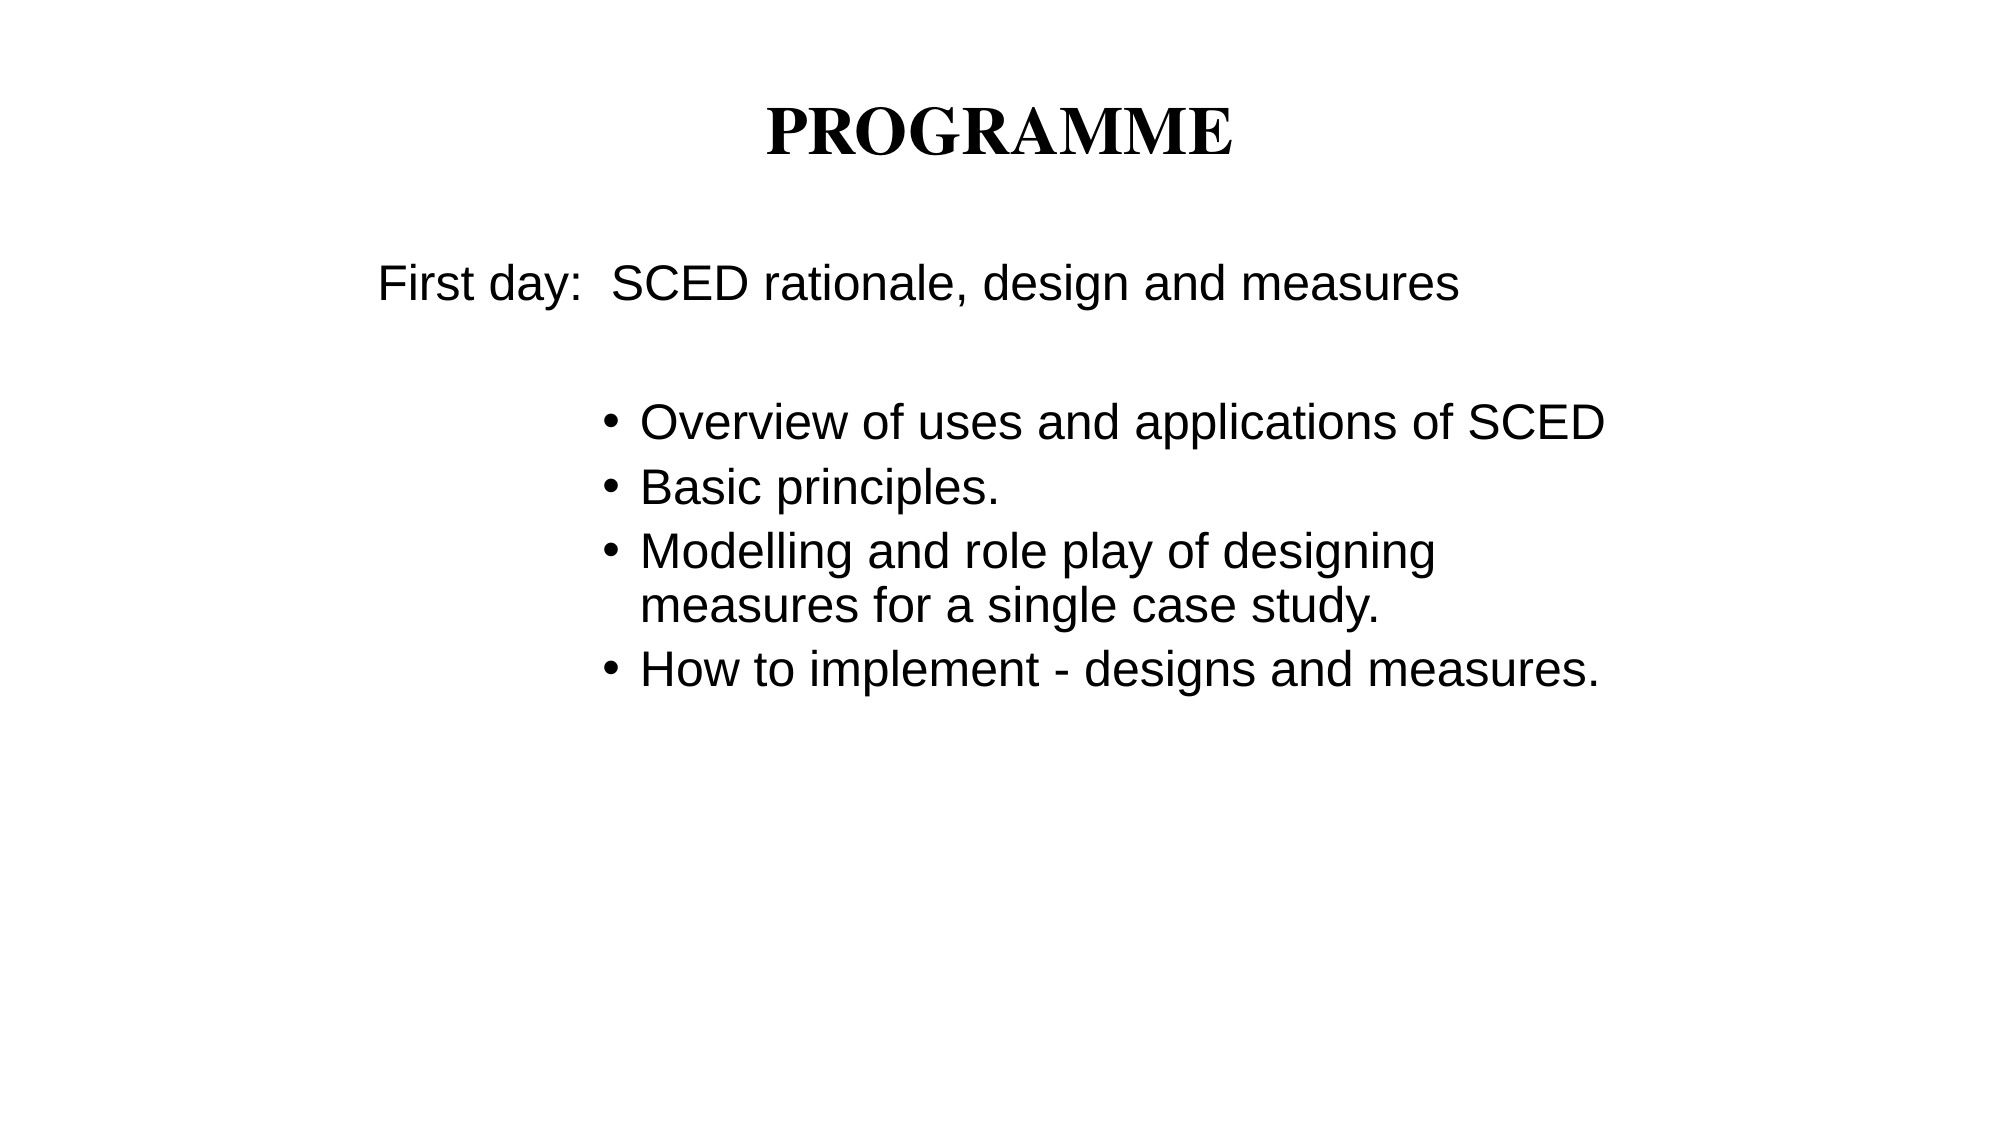

# PROGRAMME
First day:  SCED rationale, design and measures

Overview of uses and applications of SCED
Basic principles.
Modelling and role play of designing measures for a single case study.
How to implement - designs and measures.